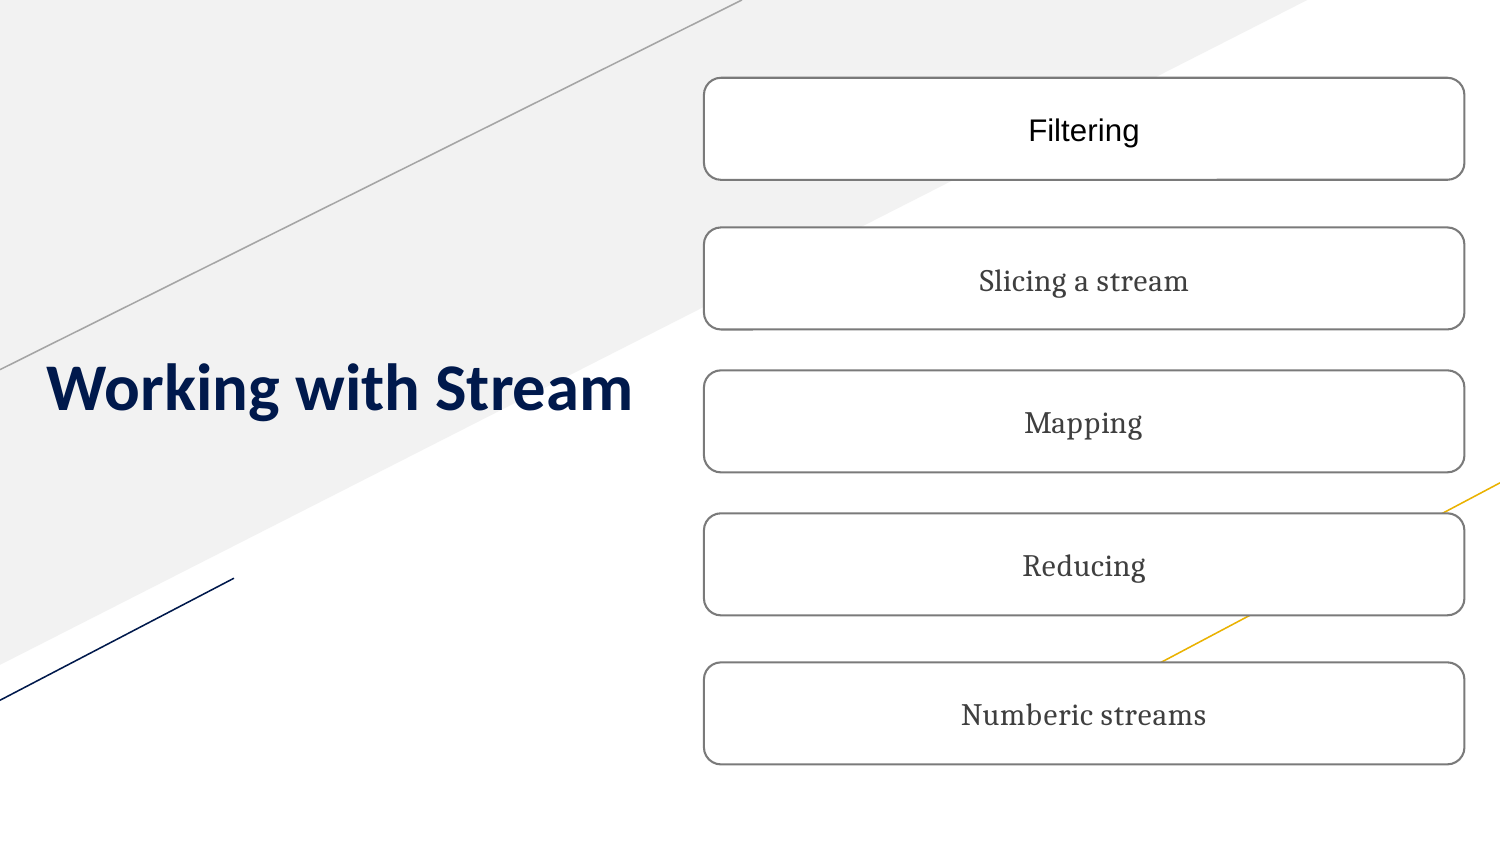

Filtering
Slicing a stream
# Working with Stream
Mapping
Reducing
Numberic streams